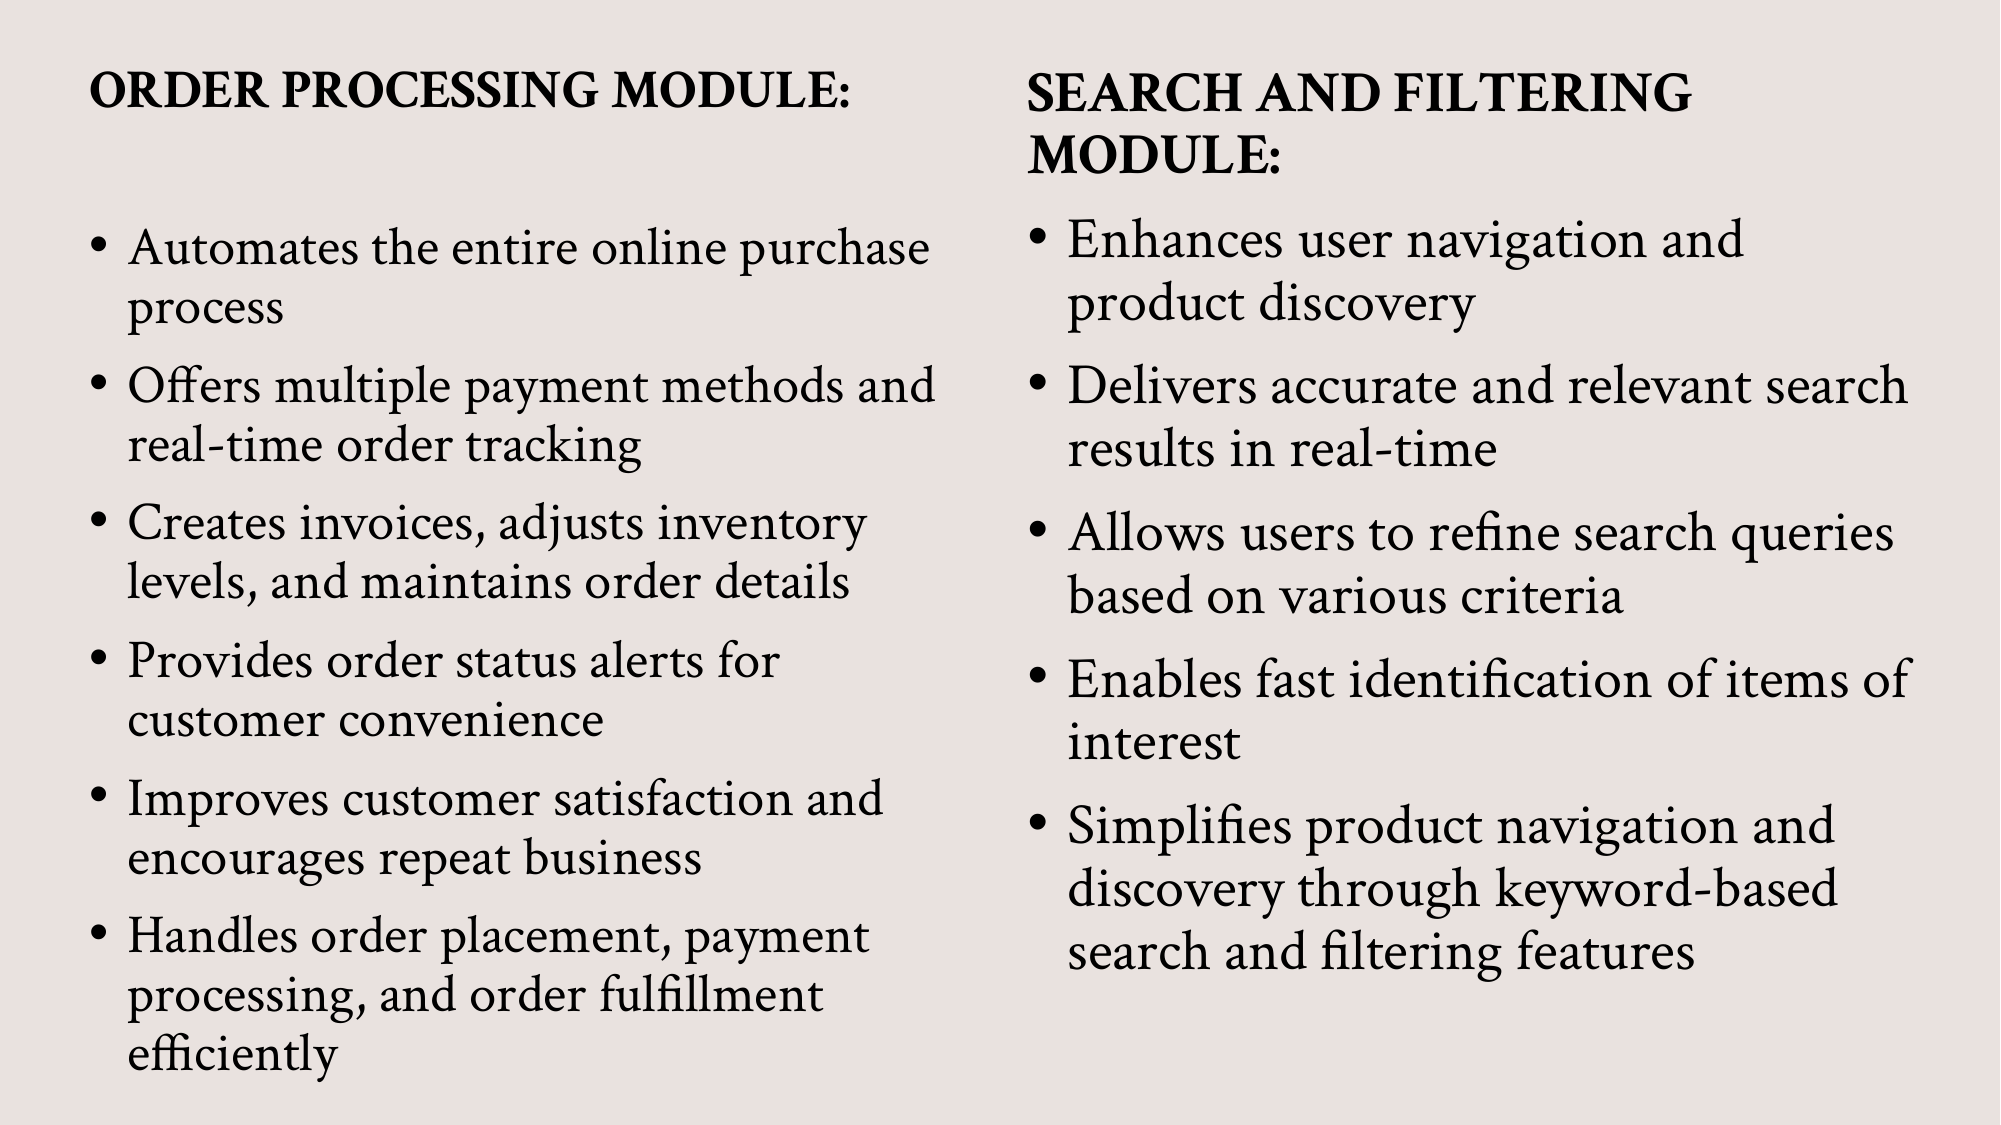

ORDER PROCESSING MODULE:

Automates the entire online purchase process
Offers multiple payment methods and real-time order tracking
Creates invoices, adjusts inventory levels, and maintains order details
Provides order status alerts for customer convenience
Improves customer satisfaction and encourages repeat business
Handles order placement, payment processing, and order fulfillment efficiently
SEARCH AND FILTERING MODULE:
Enhances user navigation and product discovery
Delivers accurate and relevant search results in real-time
Allows users to refine search queries based on various criteria
Enables fast identification of items of interest
Simplifies product navigation and discovery through keyword-based search and filtering features